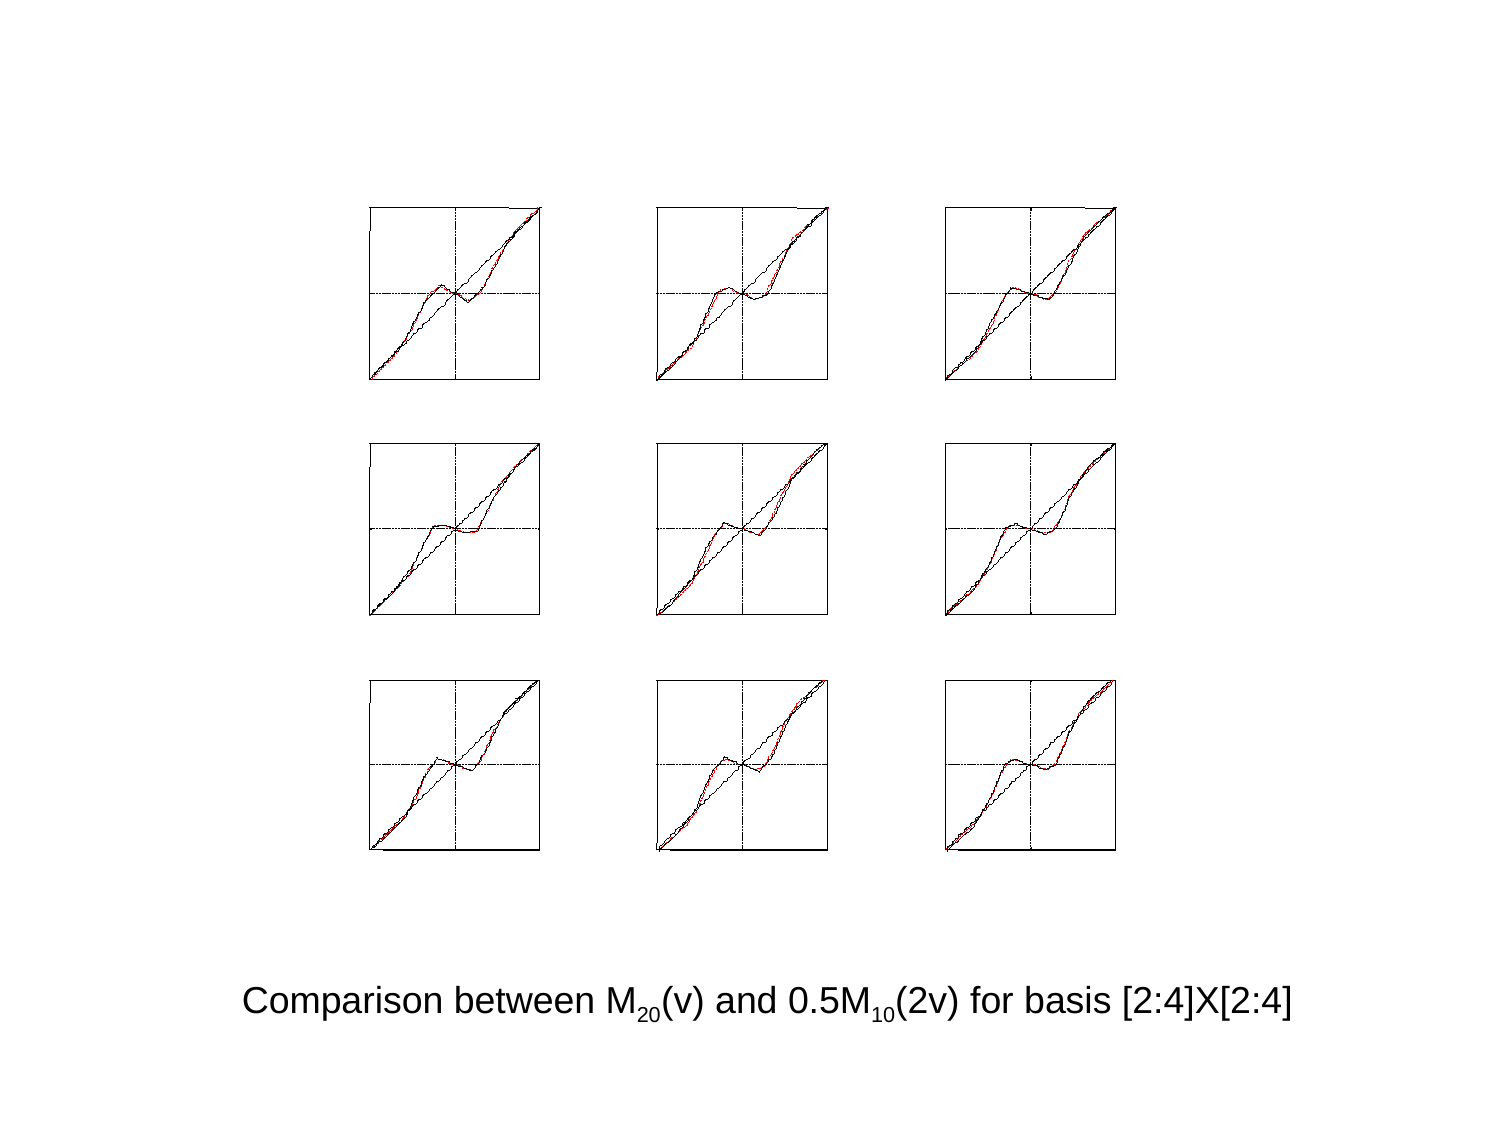

Comparison between M20(v) and 0.5M10(2v) for basis [2:4]X[2:4]